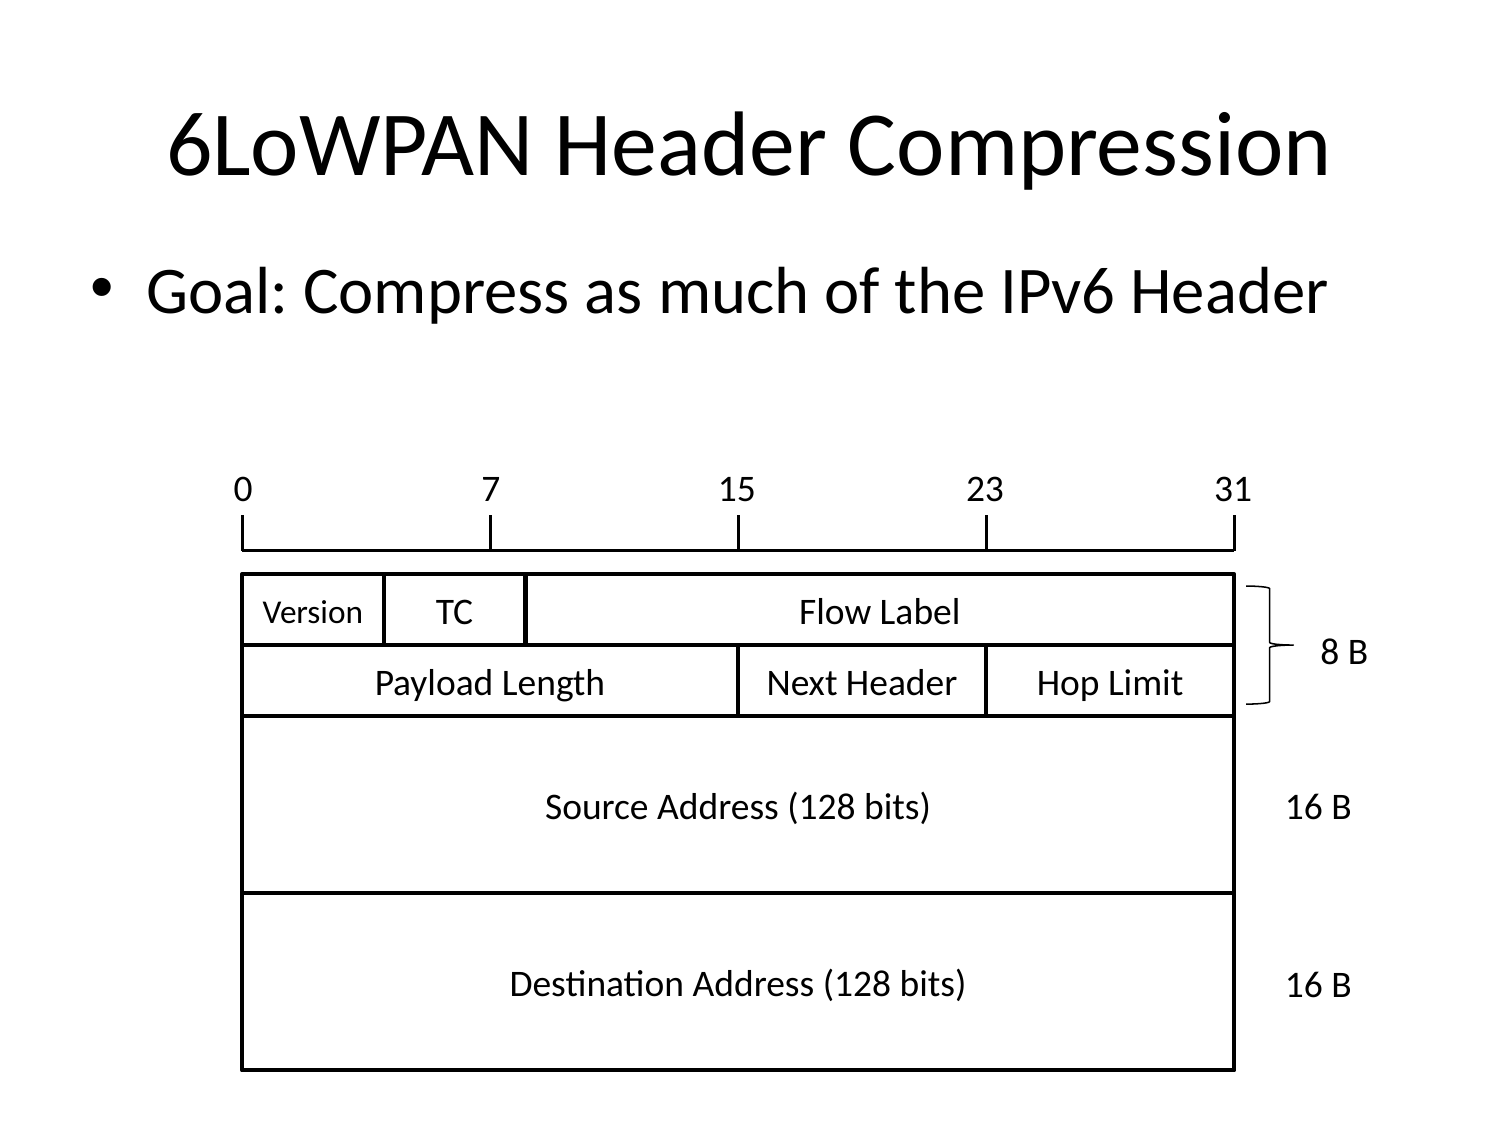

# 6LoWPAN Header Compression
Goal: Compress as much of the IPv6 Header

0
7
15
23
31
Version
TC
Flow Label

8 B
Payload Length
Next Header
Hop Limit
Source Address (128 bits)
16 B
Destination Address (128 bits)
16 B